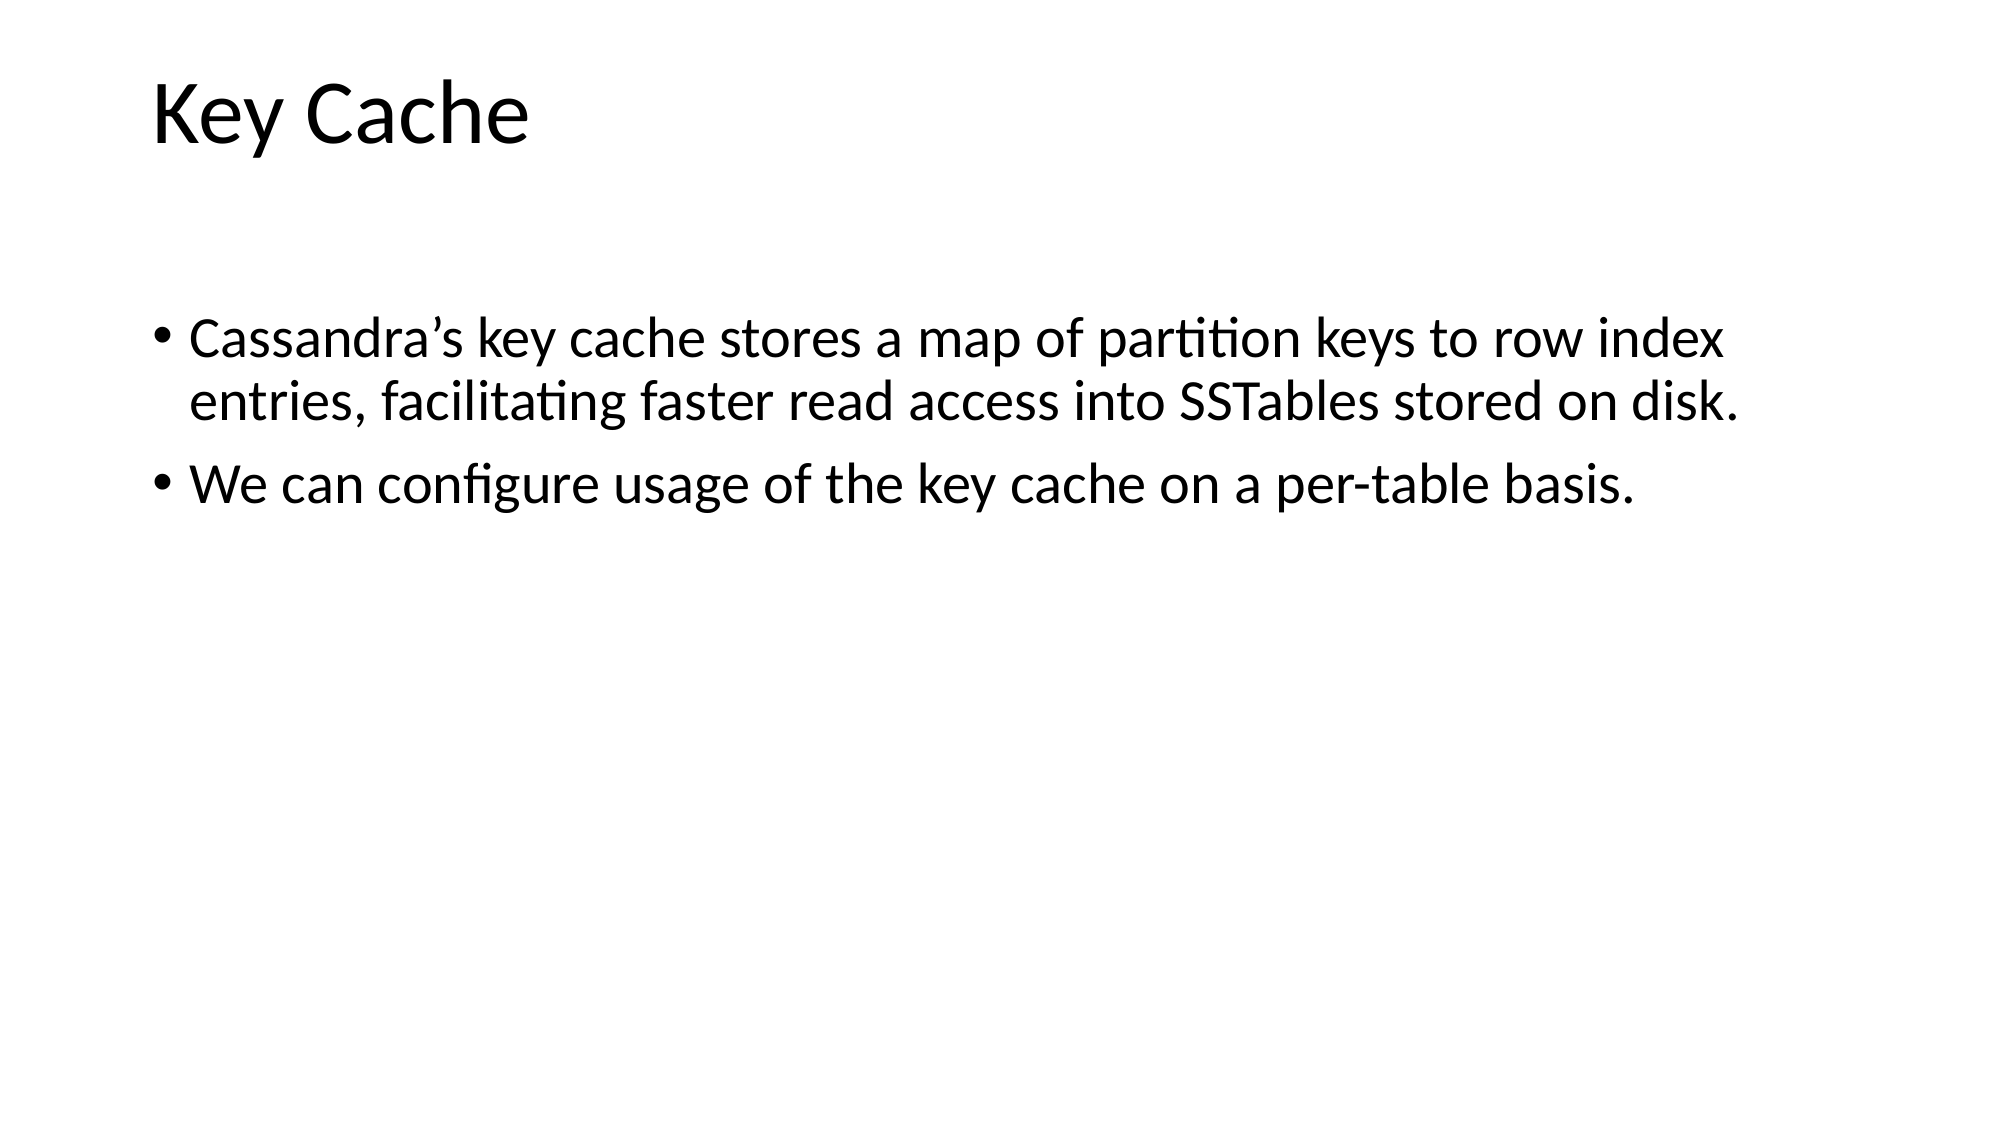

# Key Cache
Cassandra’s key cache stores a map of partition keys to row index entries, facilitating faster read access into SSTables stored on disk.
We can configure usage of the key cache on a per-table basis.